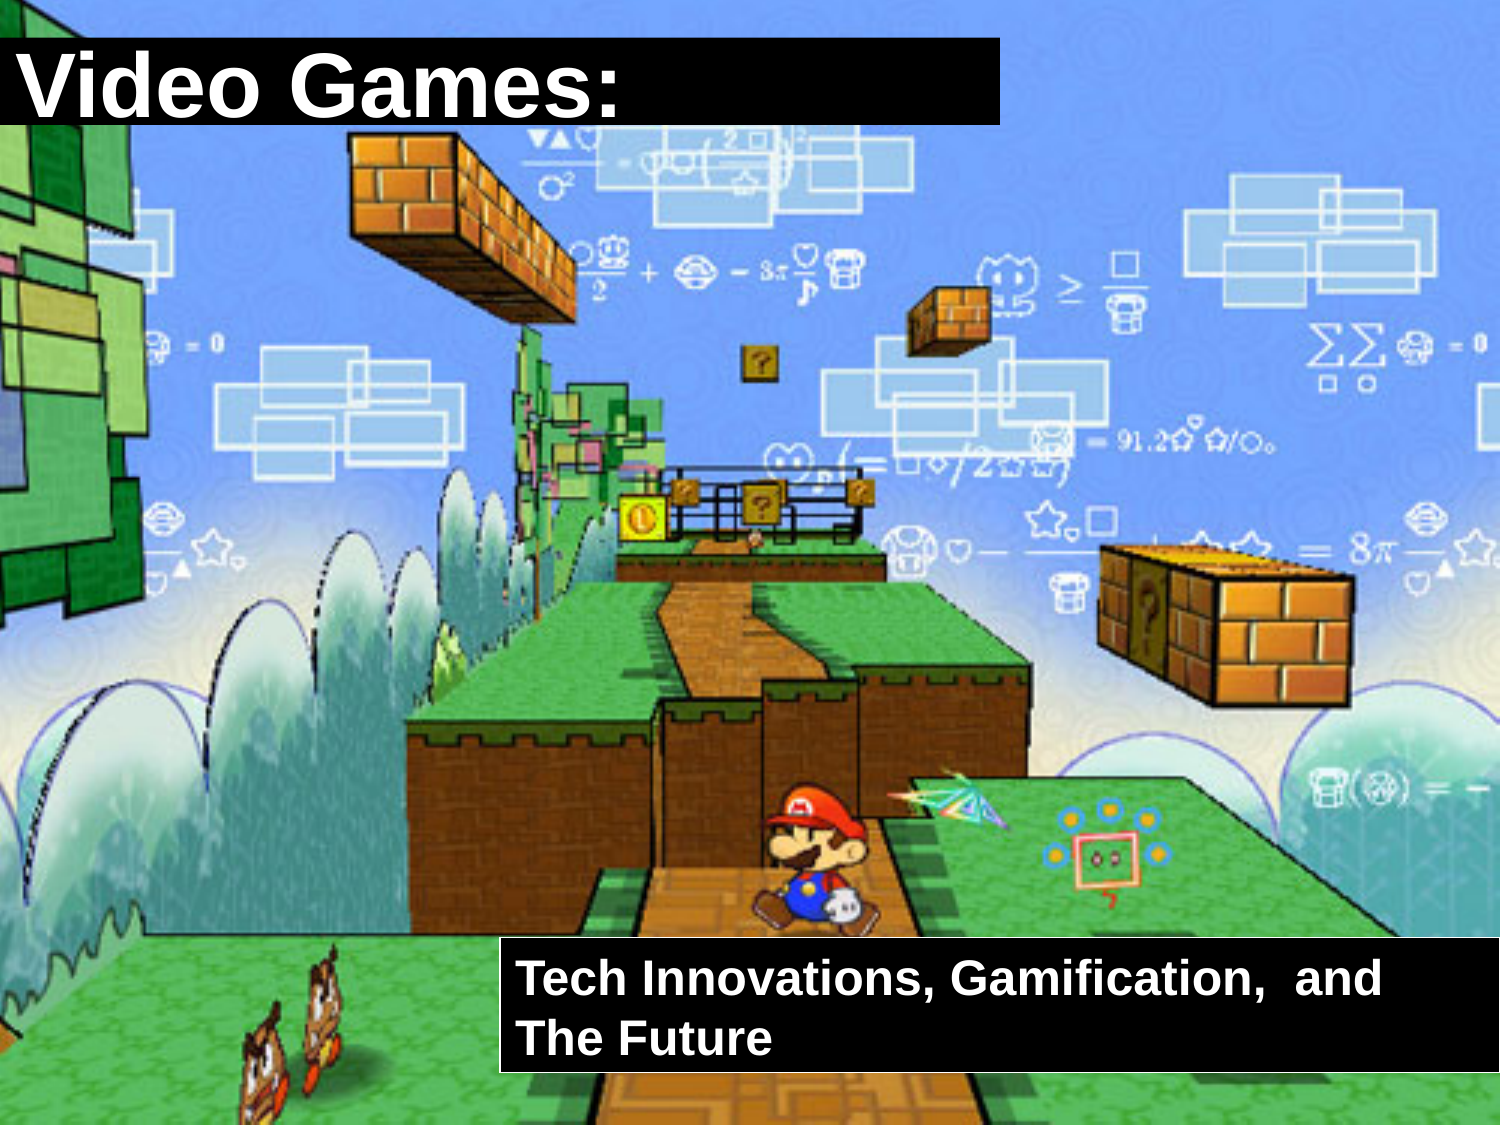

# Video Games:
Tech Innovations, Gamification,  and The Future